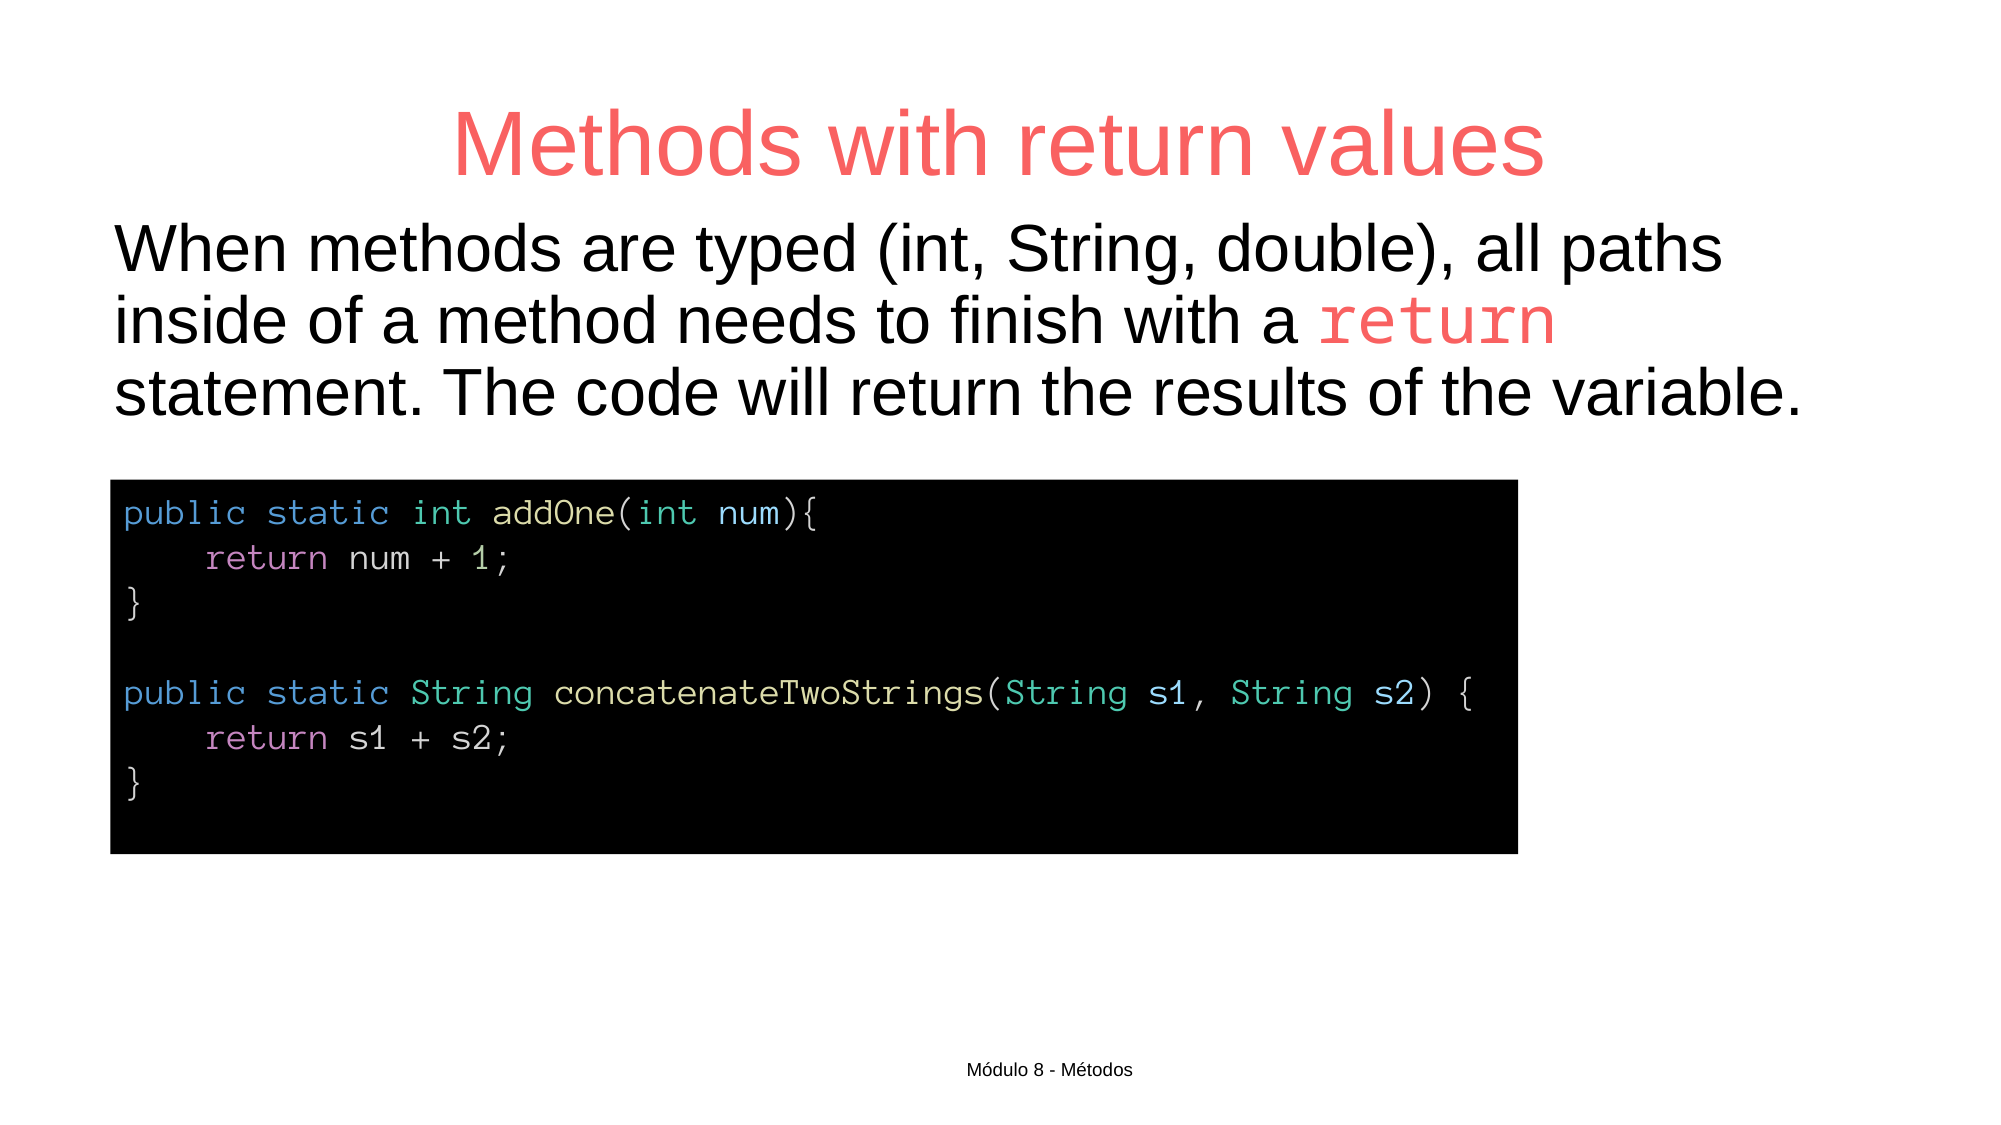

# Methods with return values
When methods are typed (int, String, double), all paths inside of a method needs to finish with a return statement. The code will return the results of the variable.

public static int addOne(int num){
    return num + 1;
}

public static String concatenateTwoStrings(String s1, String s2) {
    return s1 + s2;
}